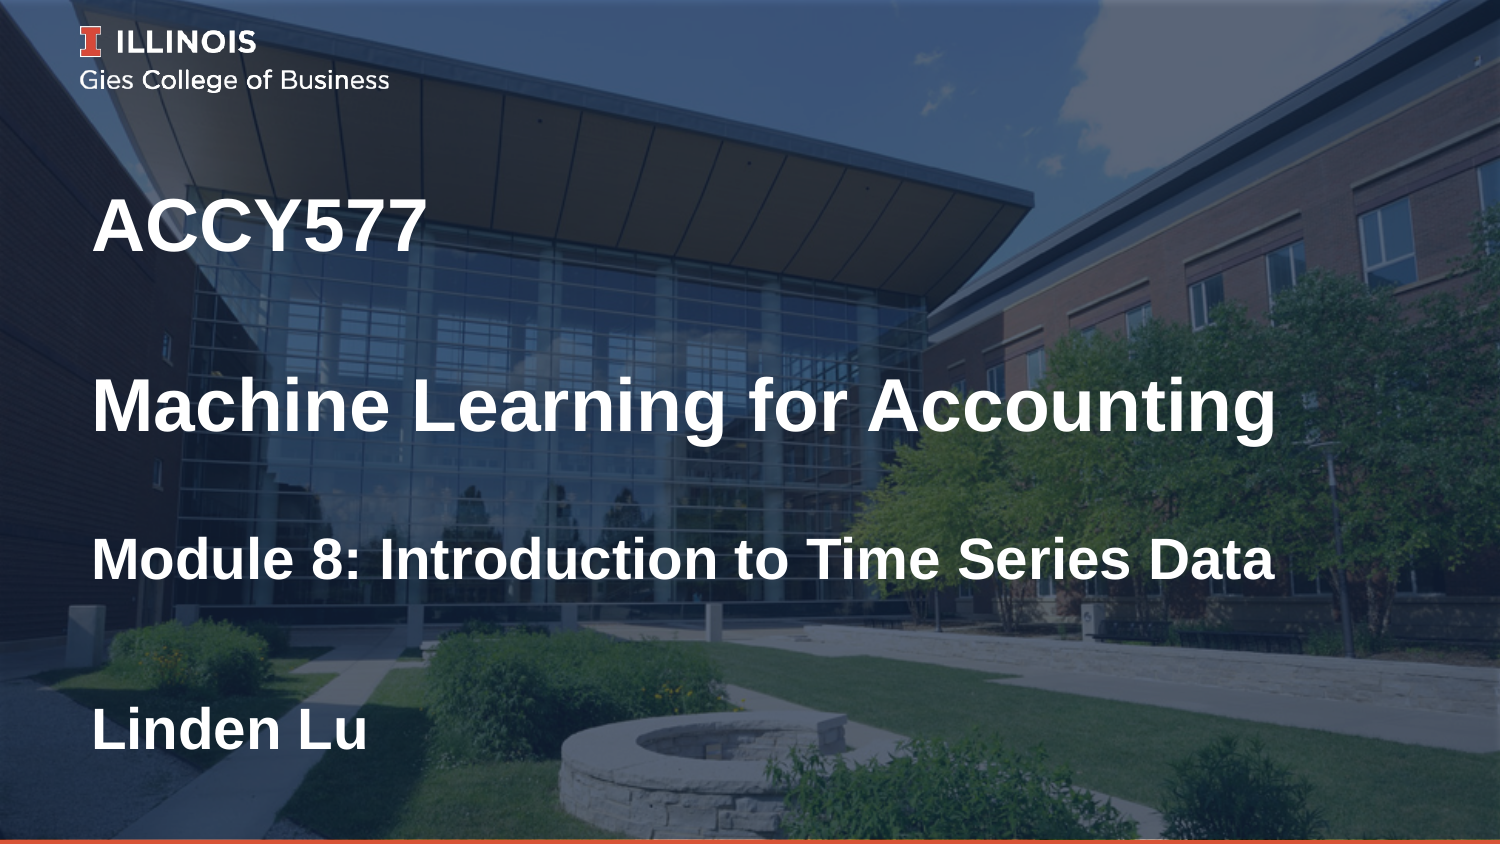

# ACCY577 Machine Learning for Accounting
Module 8: Introduction to Time Series Data

Linden Lu